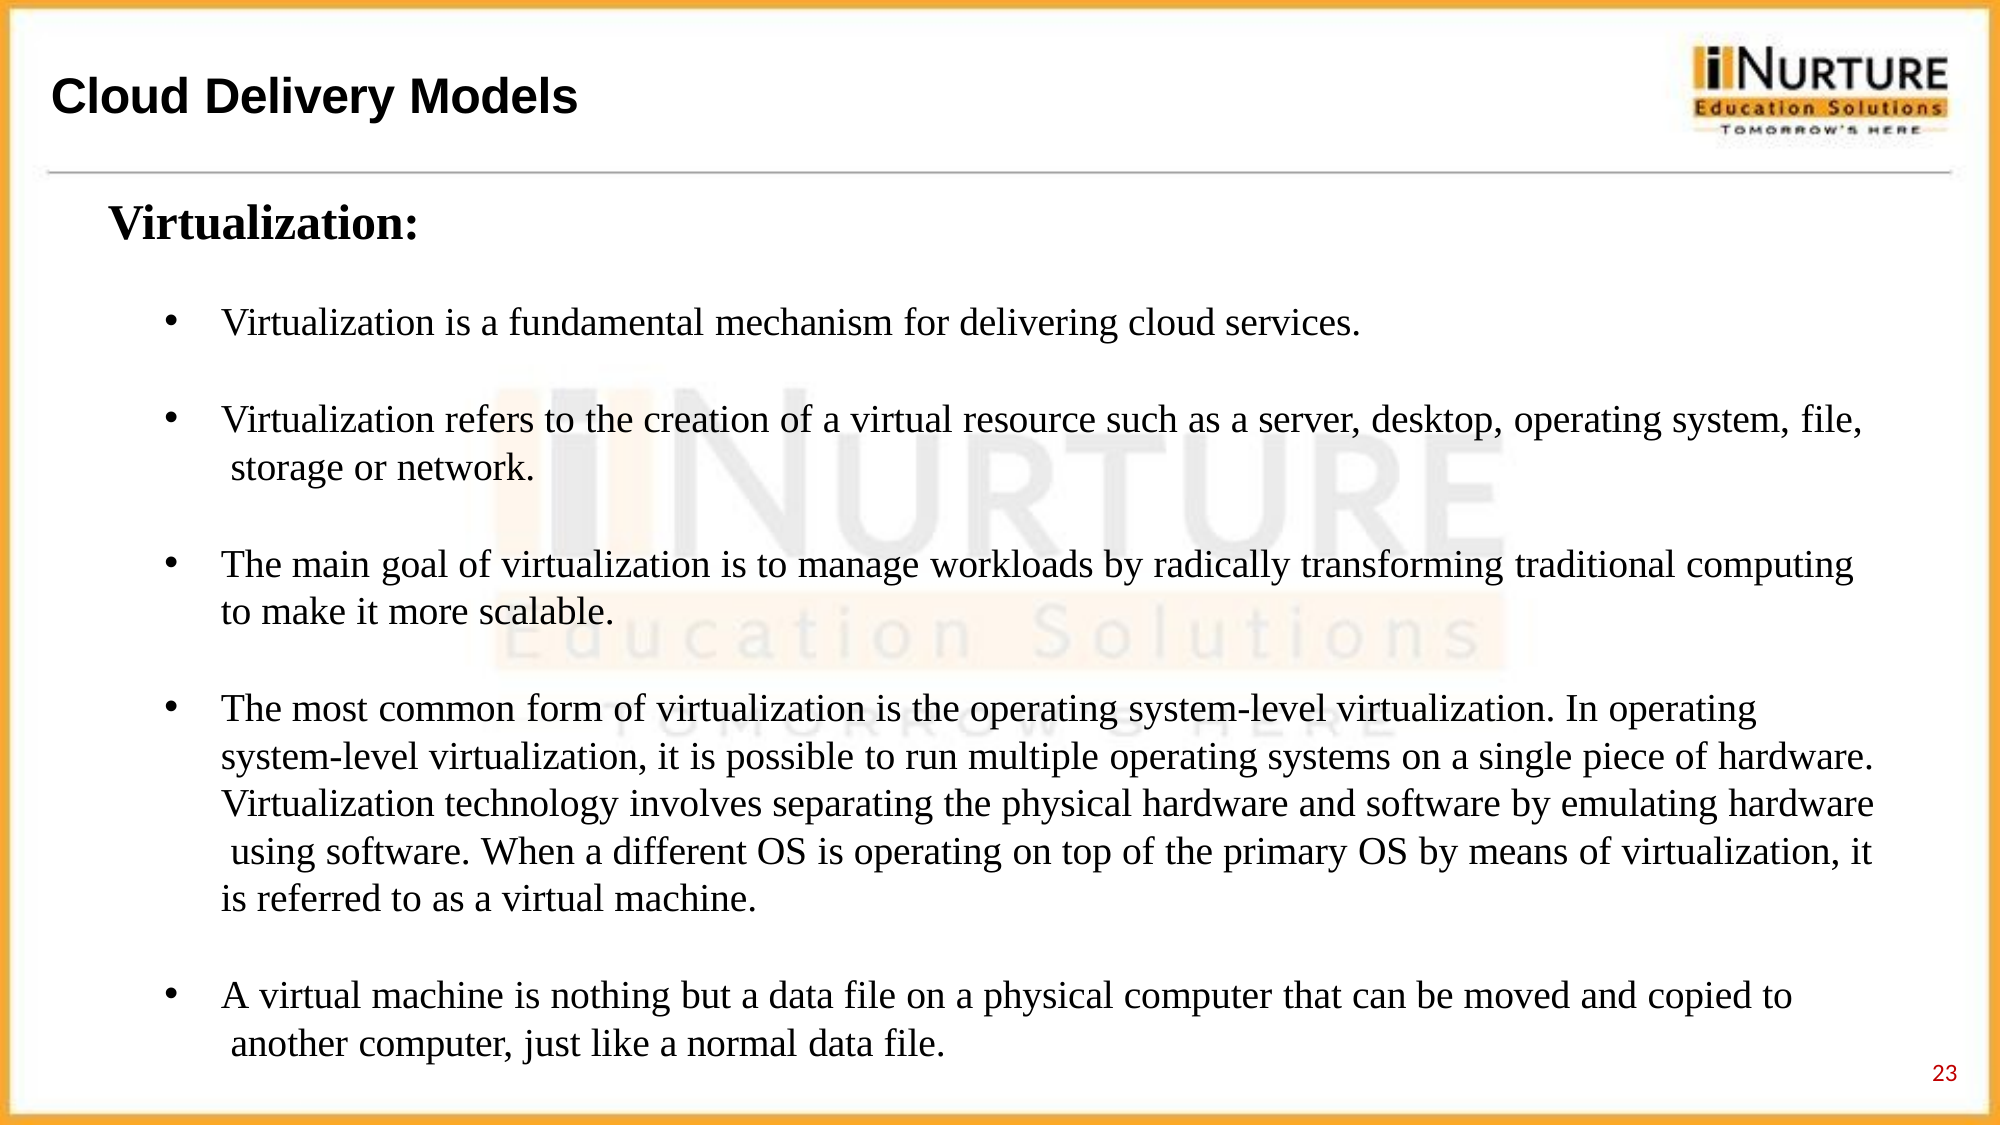

# Cloud Delivery Models
Virtualization:
Virtualization is a fundamental mechanism for delivering cloud services.

Virtualization refers to the creation of a virtual resource such as a server, desktop, operating system, file,  storage or network.

The main goal of virtualization is to manage workloads by radically transforming traditional computing
to make it more scalable.

The most common form of virtualization is the operating system-level virtualization. In operating  system-level virtualization, it is possible to run multiple operating systems on a single piece of hardware.
Virtualization technology involves separating the physical hardware and software by emulating hardware  using software. When a different OS is operating on top of the primary OS by means of virtualization, it  is referred to as a virtual machine.

A virtual machine is nothing but a data file on a physical computer that can be moved and copied to  another computer, just like a normal data file.
23